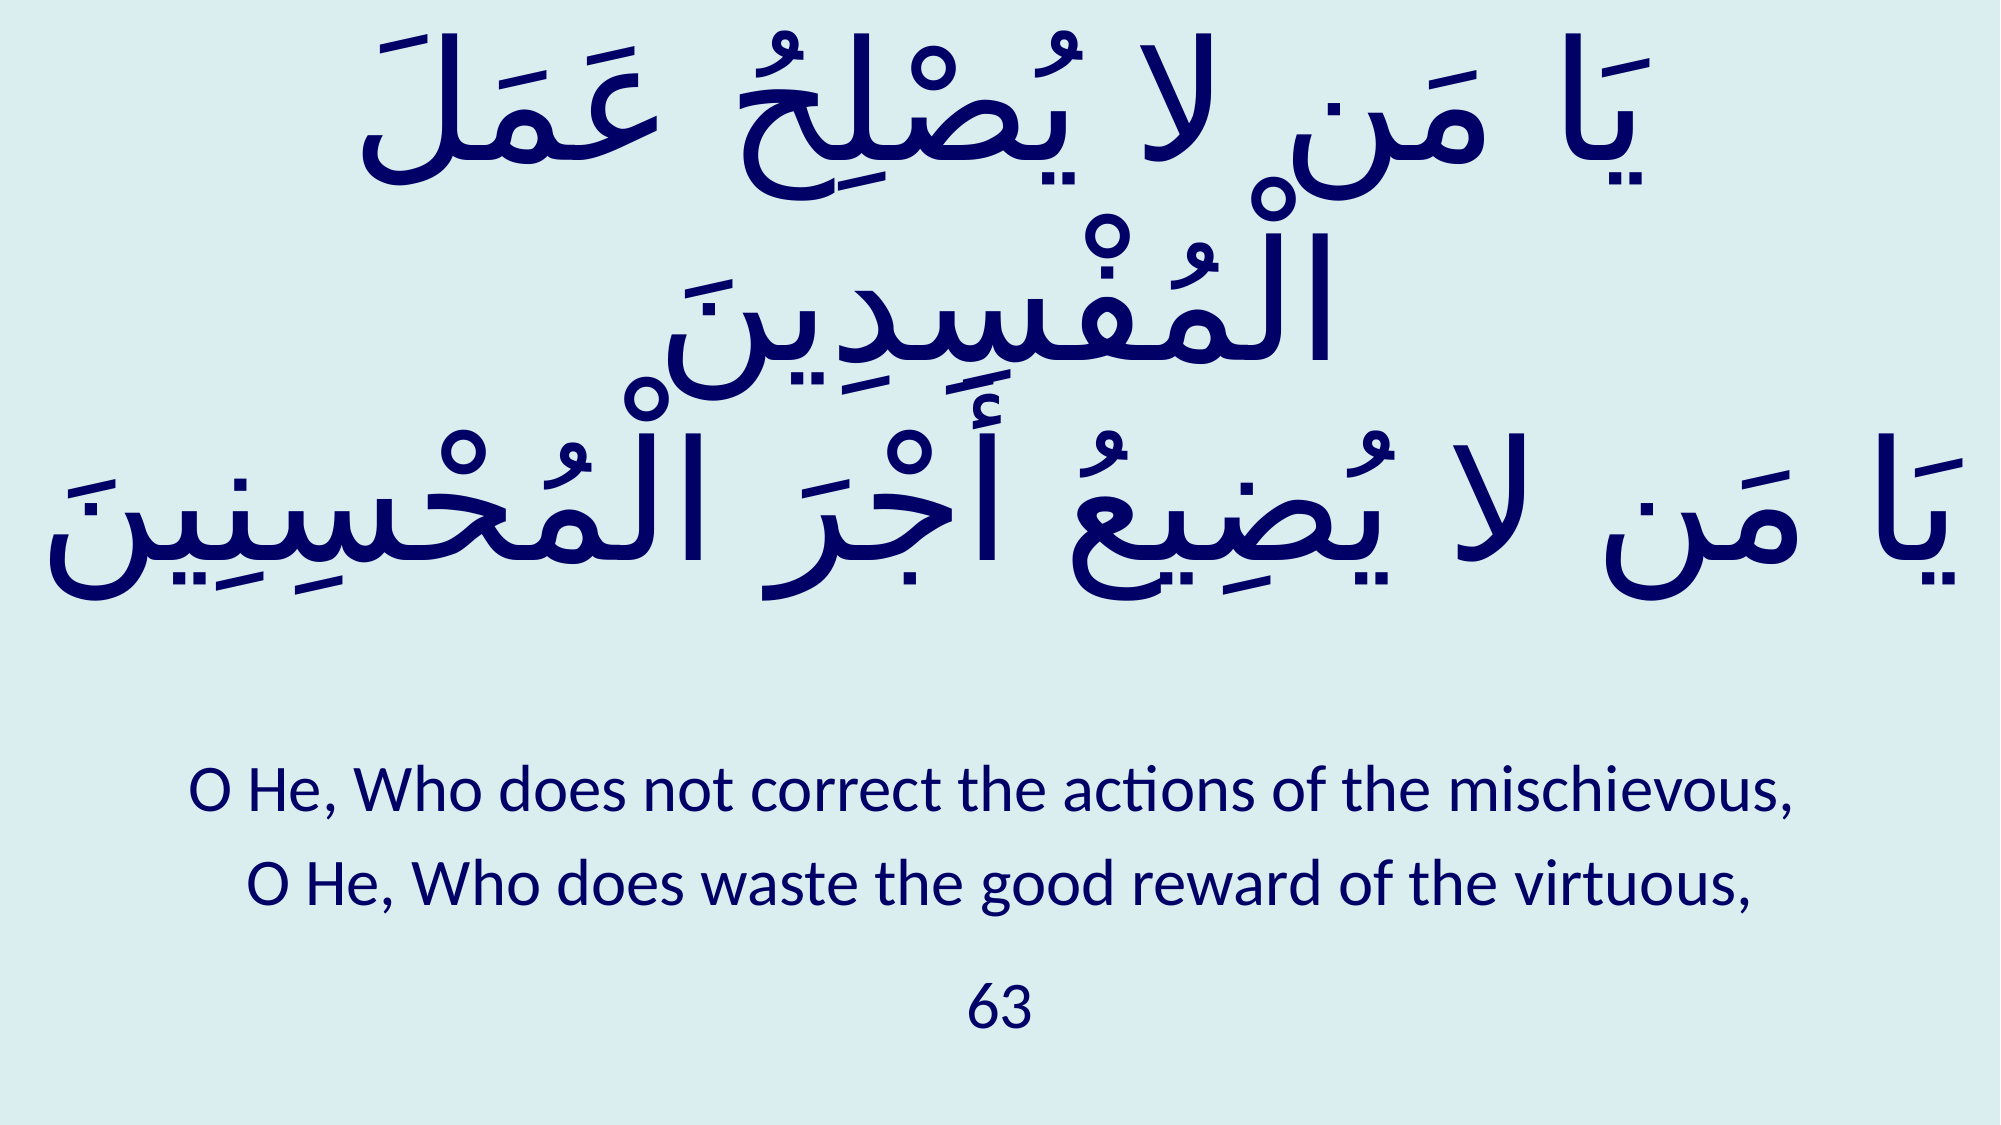

# يَا مَن لا يُصْلِحُ عَمَلَ الْمُفْسِدِينَ يَا مَن لا يُضِيعُ أَجْرَ الْمُحْسِنِينَ
O He, Who does not correct the actions of the mischievous,
O He, Who does waste the good reward of the virtuous,
63